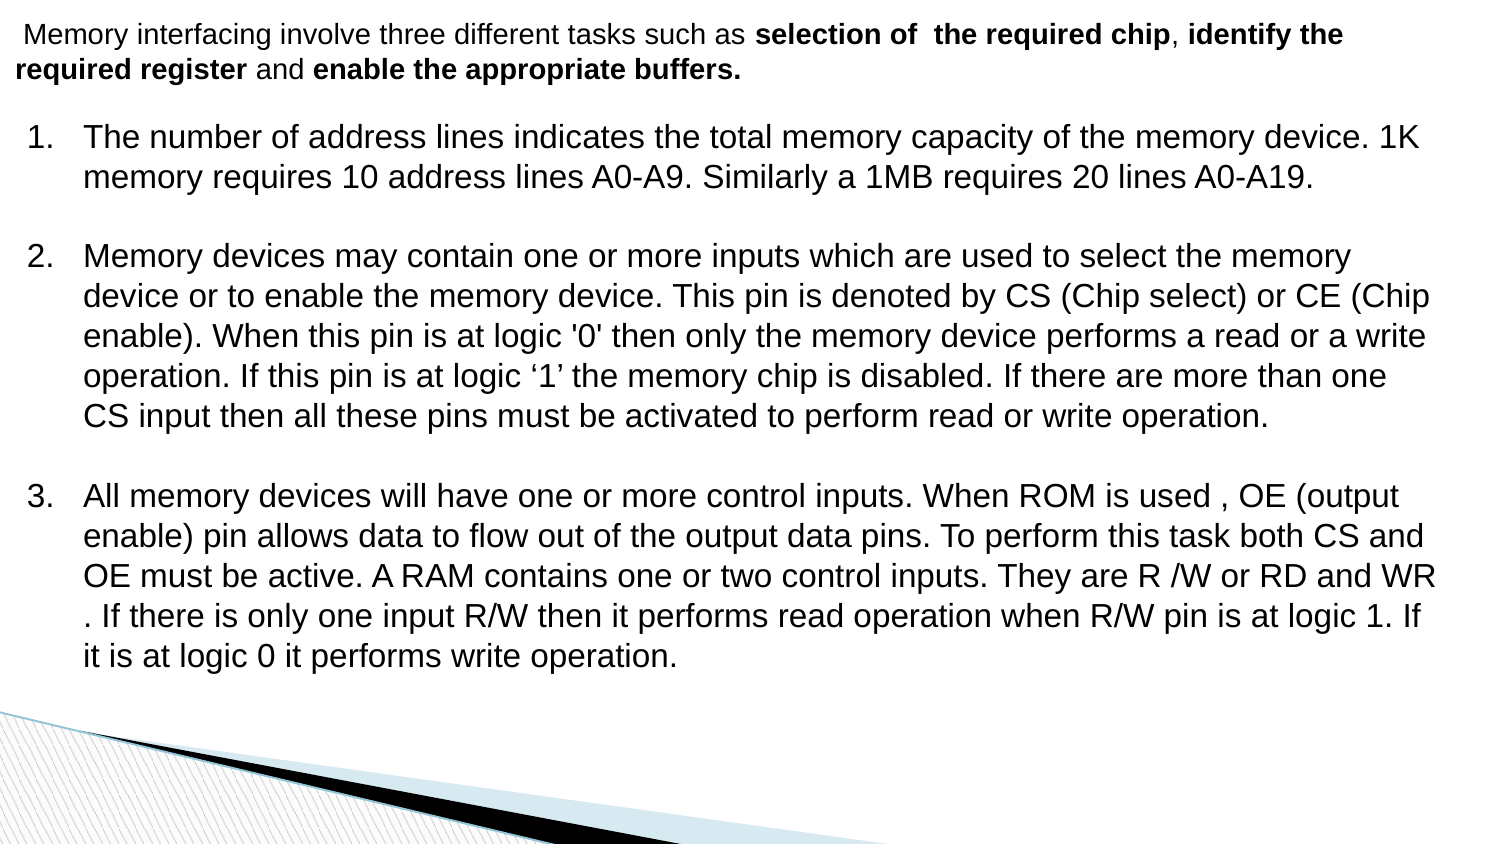

Memory interfacing involve three different tasks such as selection of  the required chip, identify the required register and enable the appropriate buffers.
The number of address lines indicates the total memory capacity of the memory device. 1K memory requires 10 address lines A0-A9. Similarly a 1MB requires 20 lines A0-A19.

Memory devices may contain one or more inputs which are used to select the memory device or to enable the memory device. This pin is denoted by CS (Chip select) or CE (Chip enable). When this pin is at logic '0' then only the memory device performs a read or a write operation. If this pin is at logic ‘1’ the memory chip is disabled. If there are more than one CS input then all these pins must be activated to perform read or write operation.

All memory devices will have one or more control inputs. When ROM is used , OE (output enable) pin allows data to flow out of the output data pins. To perform this task both CS and OE must be active. A RAM contains one or two control inputs. They are R /W or RD and WR . If there is only one input R/W then it performs read operation when R/W pin is at logic 1. If it is at logic 0 it performs write operation.